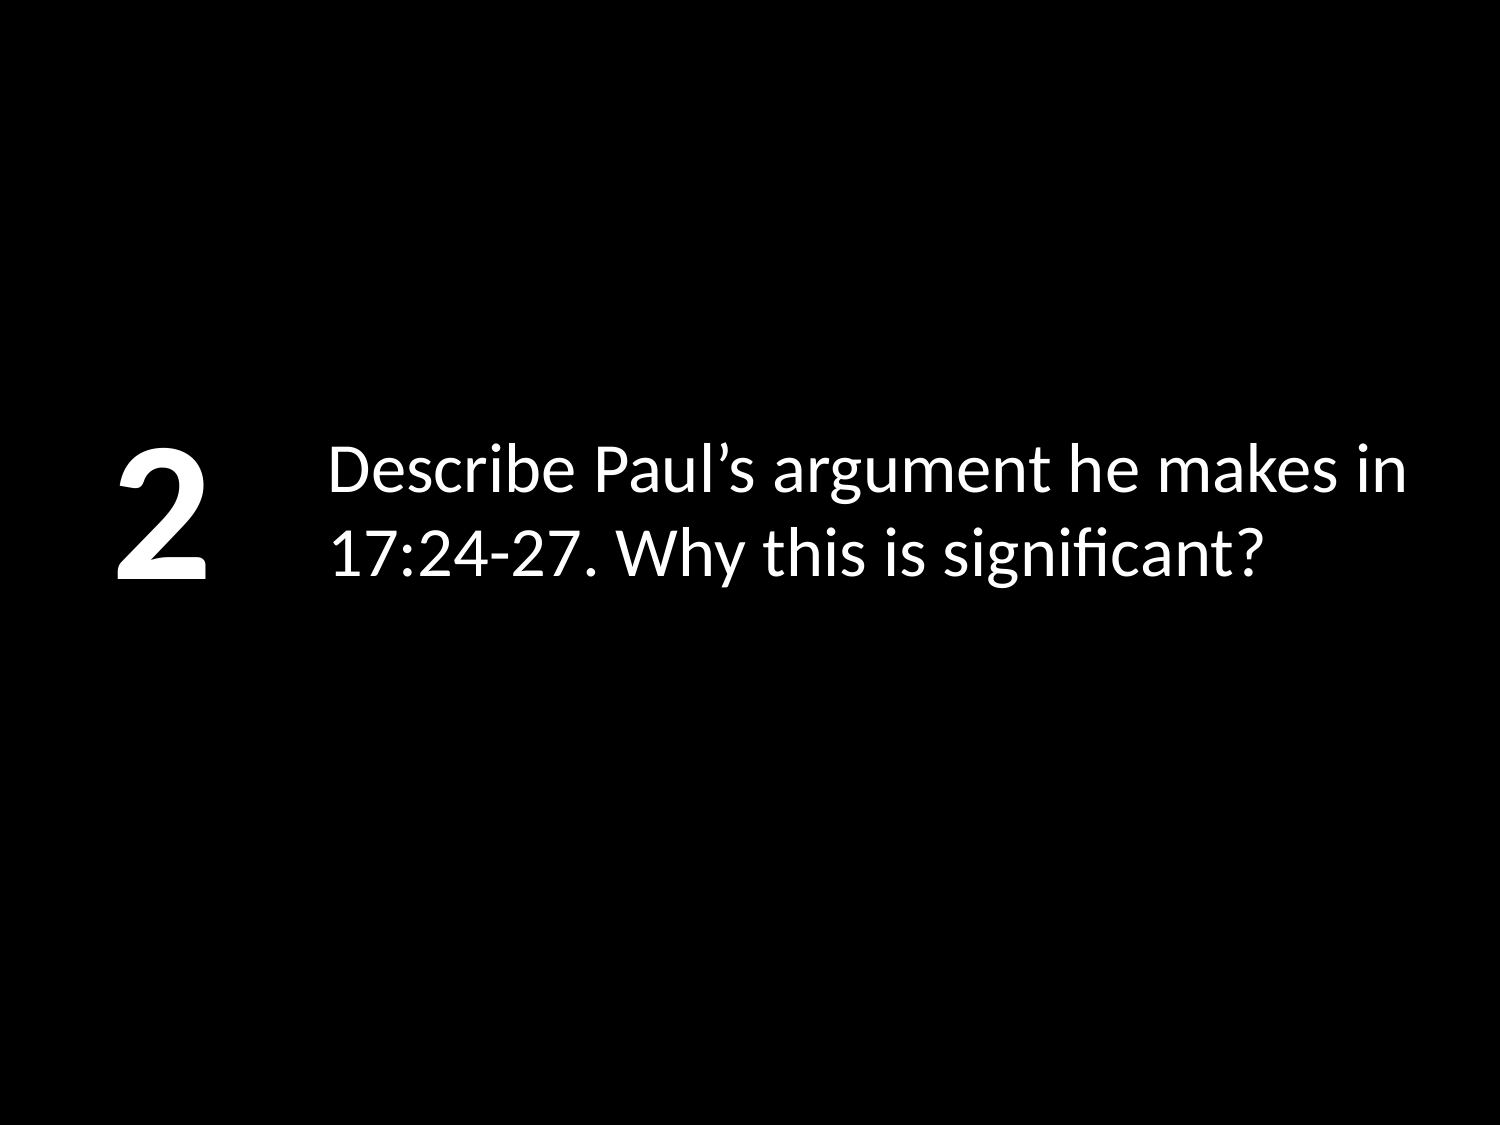

2
# Describe Paul’s argument he makes in 17:24-27. Why this is significant?